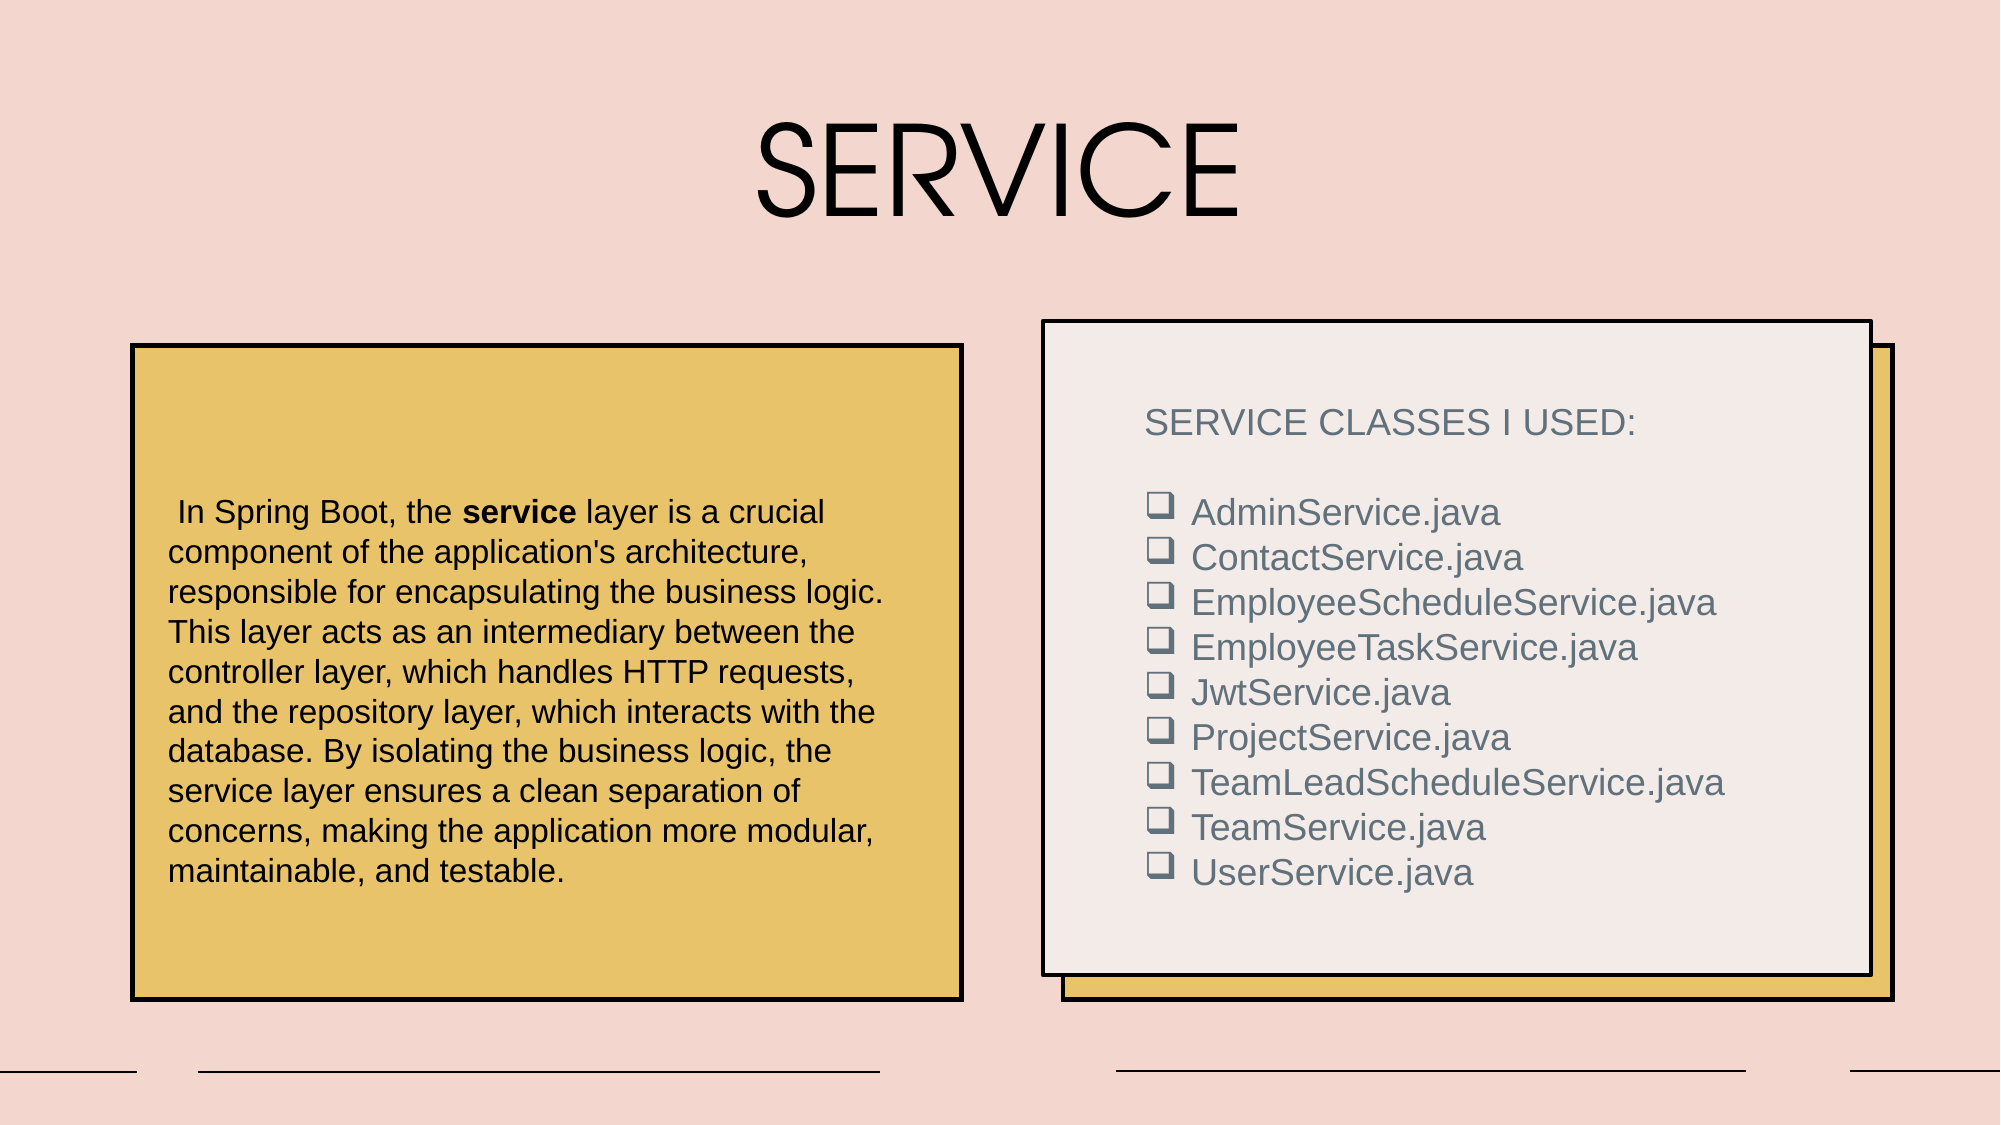

# SERVICE

SERVICE CLASSES I USED:

AdminService.java
ContactService.java
EmployeeScheduleService.java
EmployeeTaskService.java
JwtService.java
ProjectService.java
TeamLeadScheduleService.java
TeamService.java
UserService.java
 In Spring Boot, the service layer is a crucial component of the application's architecture, responsible for encapsulating the business logic. This layer acts as an intermediary between the controller layer, which handles HTTP requests, and the repository layer, which interacts with the database. By isolating the business logic, the service layer ensures a clean separation of concerns, making the application more modular, maintainable, and testable.